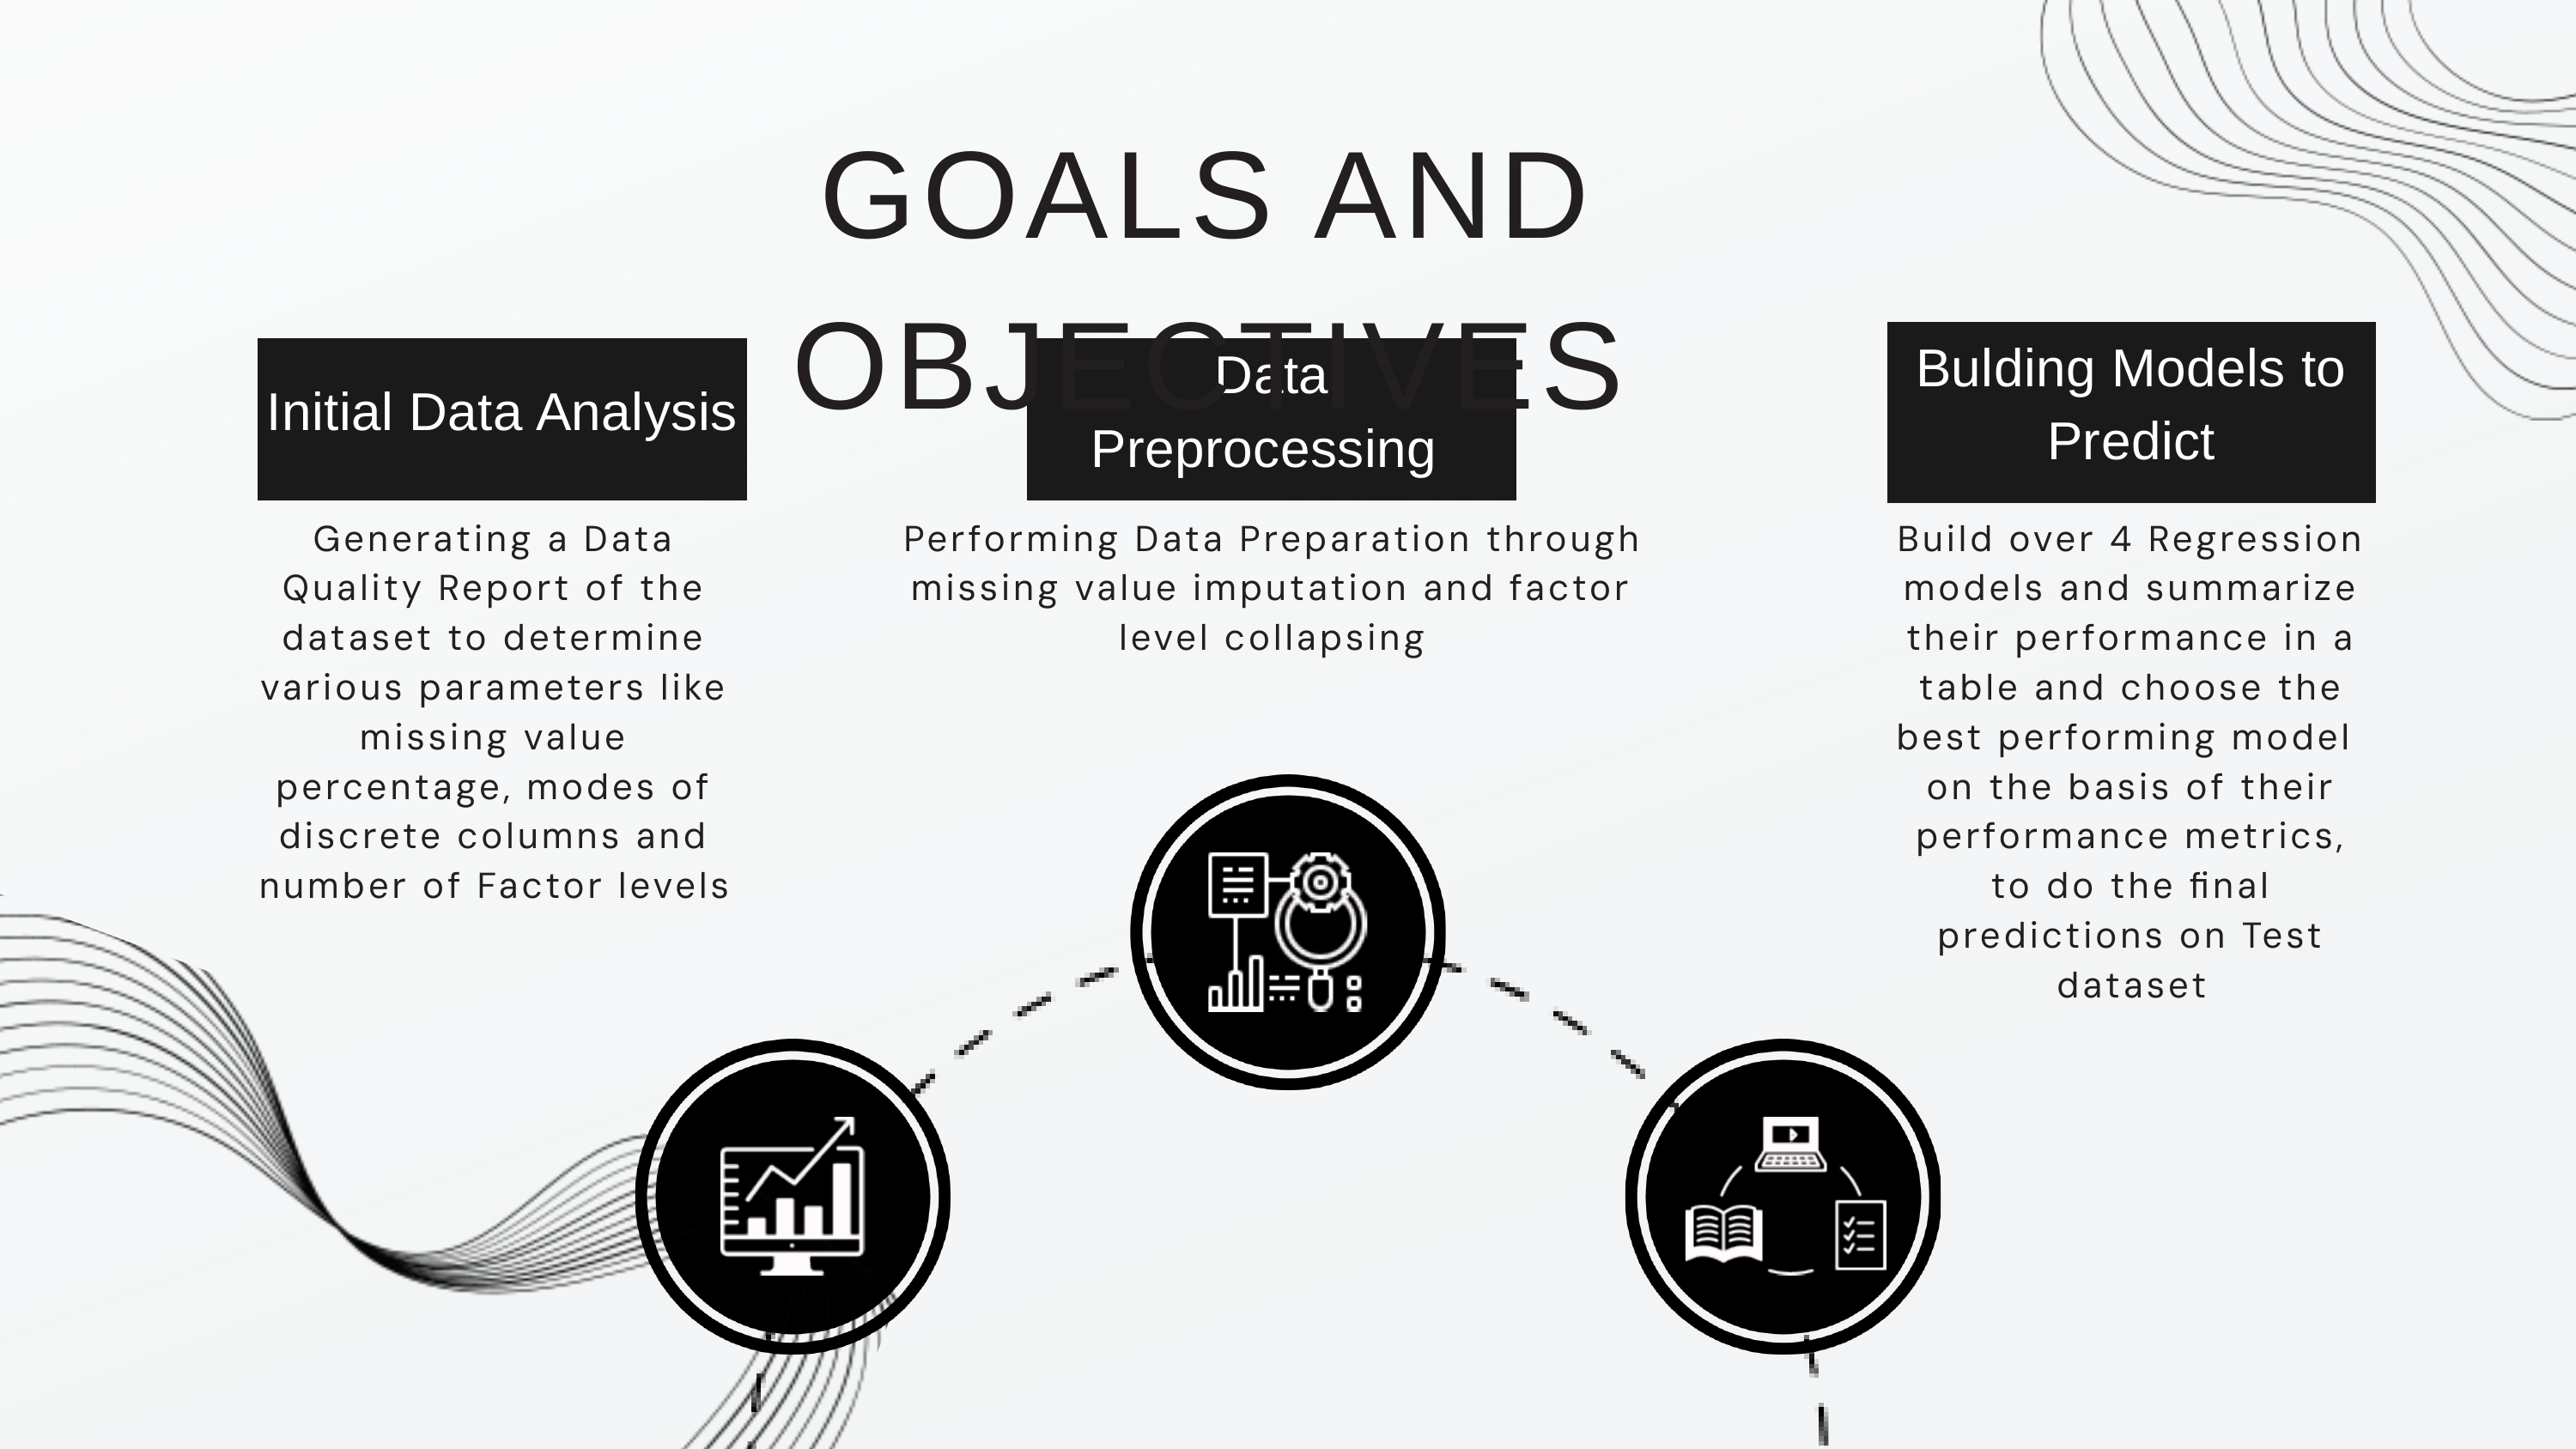

GOALS AND OBJECTIVES

Bulding Models to Predict

Data Preprocessing

Initial Data Analysis
Generating a Data Quality Report of the dataset to determine various parameters like missing value percentage, modes of discrete columns and number of Factor levels
Performing Data Preparation through
missing value imputation and factor level collapsing

Build over 4 Regression models and summarize their performance in a table and choose the best performing model  on the basis of their performance metrics, to do the final predictions on Test dataset